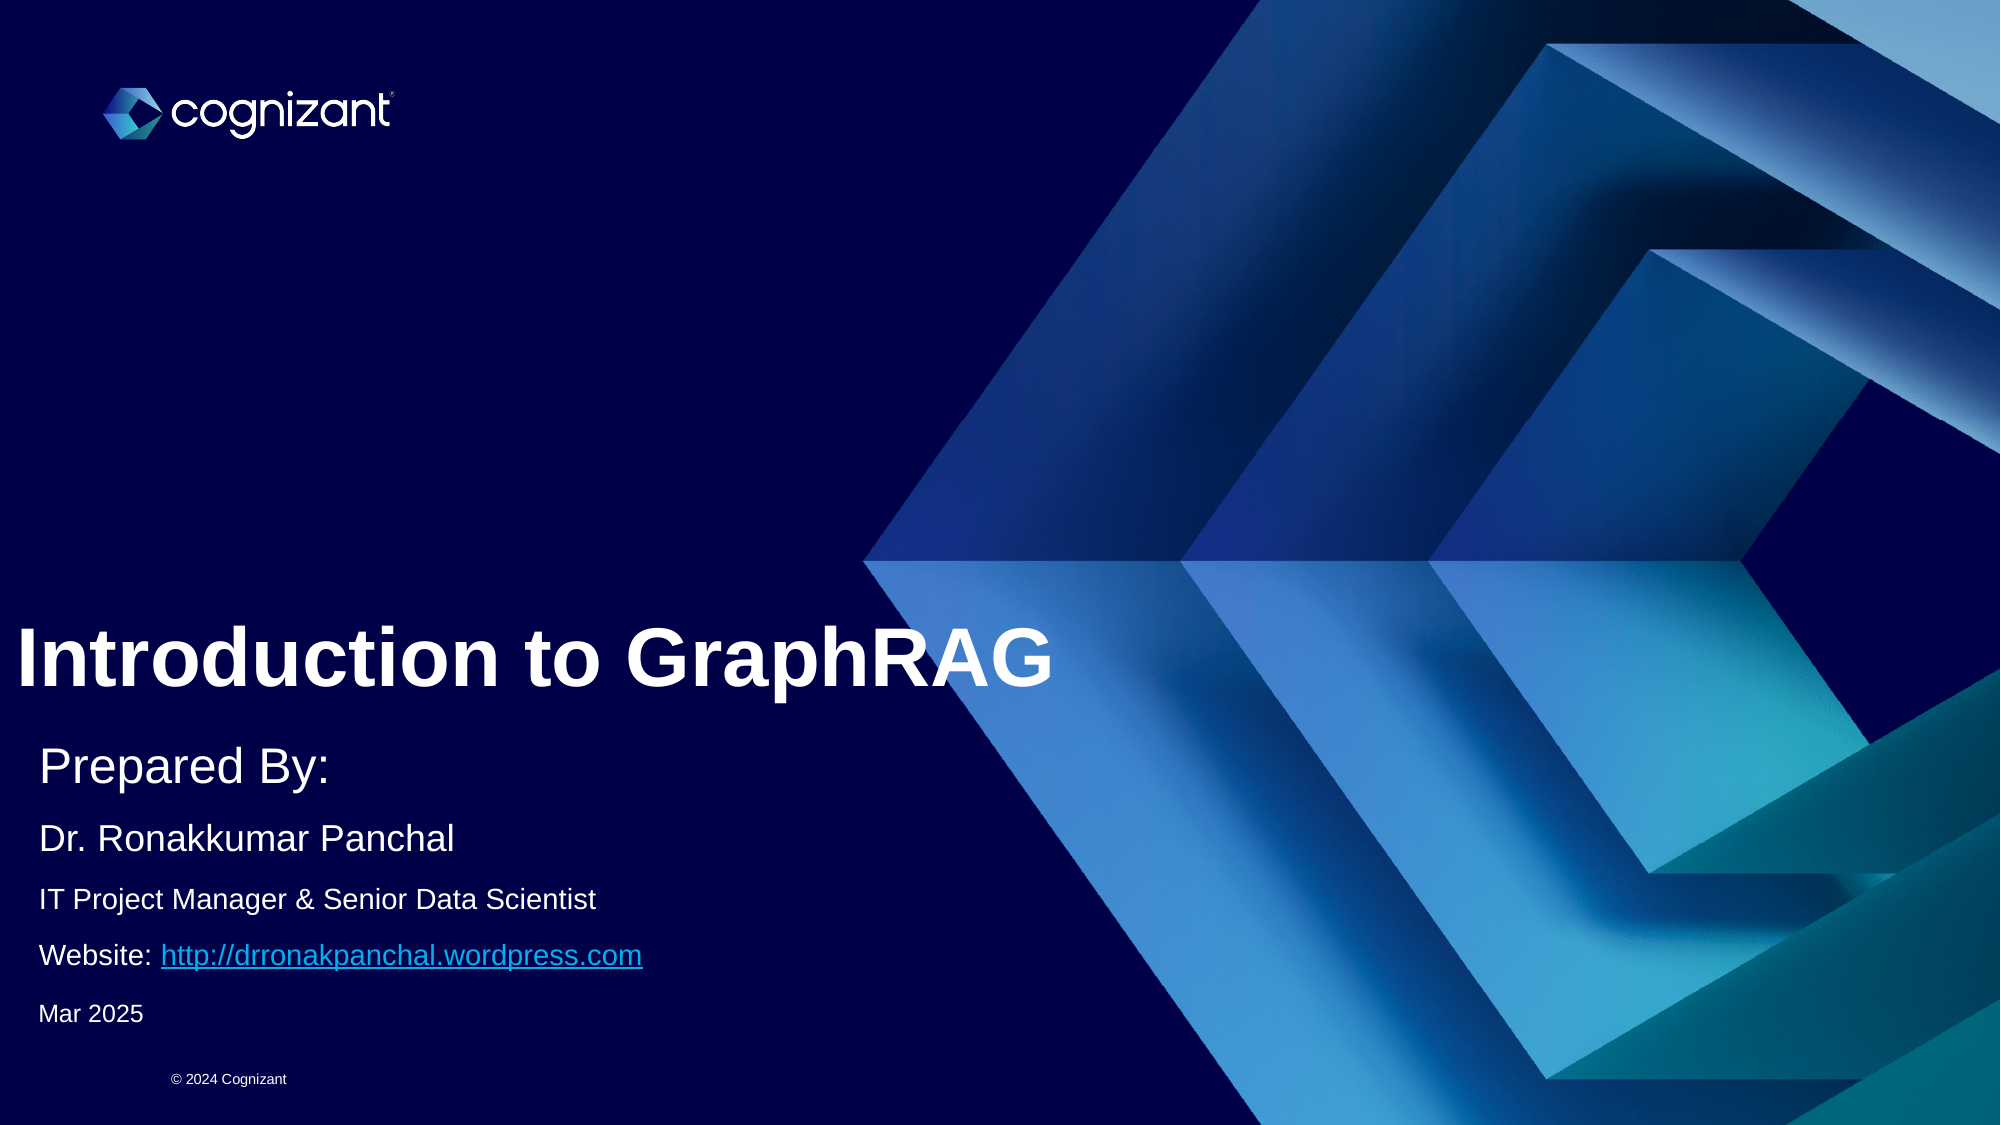

# Introduction to GraphRAG
Prepared By:
Dr. Ronakkumar Panchal
IT Project Manager & Senior Data Scientist
Website: http://drronakpanchal.wordpress.com

Mar 2025
© 2024 Cognizant